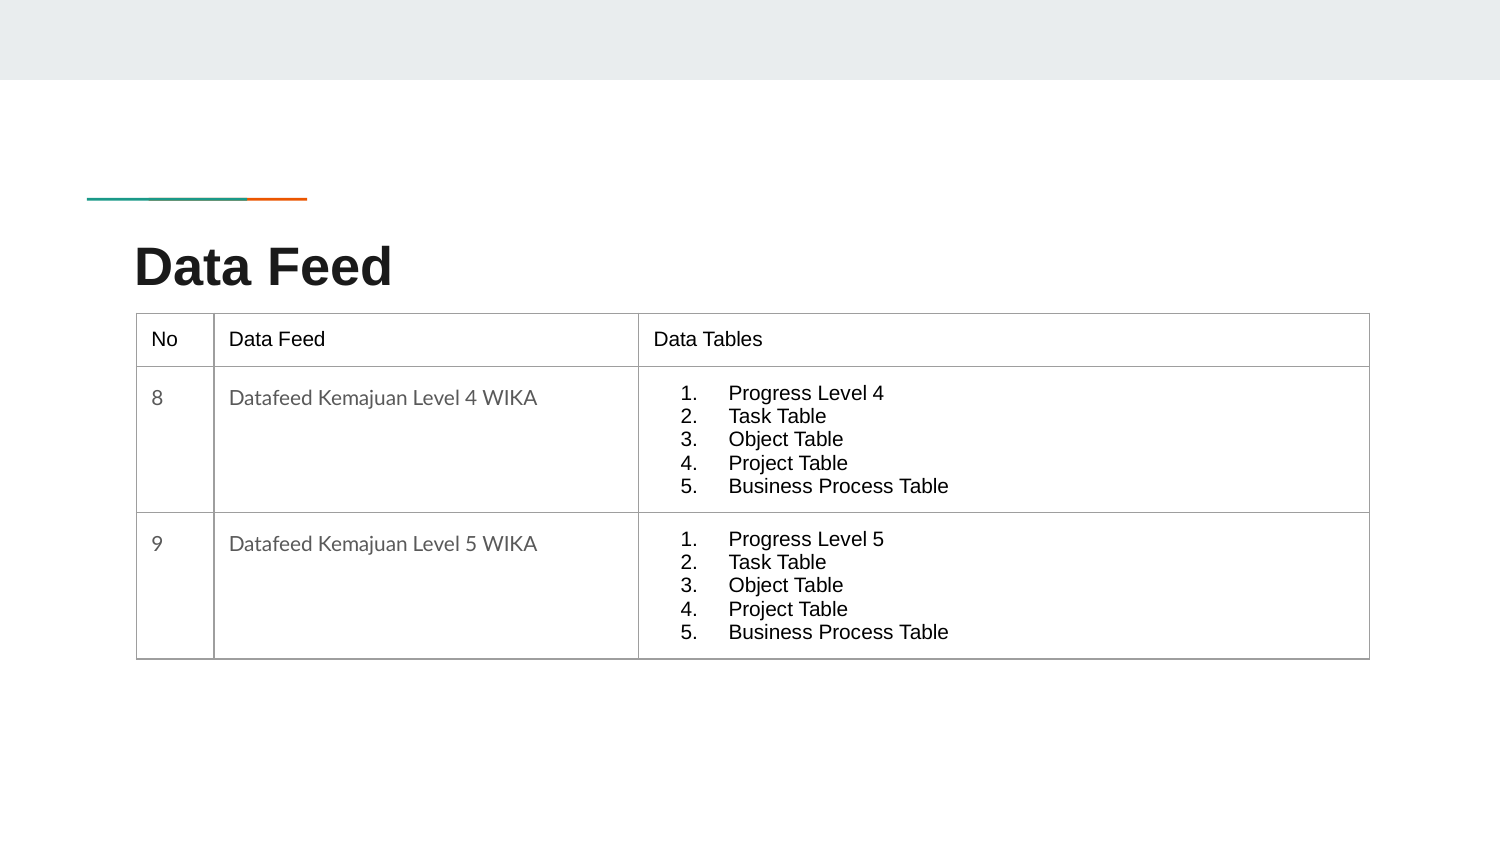

# Data Feed
| No | Data Feed | Data Tables |
| --- | --- | --- |
| 8 | Datafeed Kemajuan Level 4 WIKA | Progress Level 4 Task Table Object Table Project Table Business Process Table |
| 9 | Datafeed Kemajuan Level 5 WIKA | Progress Level 5 Task Table Object Table Project Table Business Process Table |